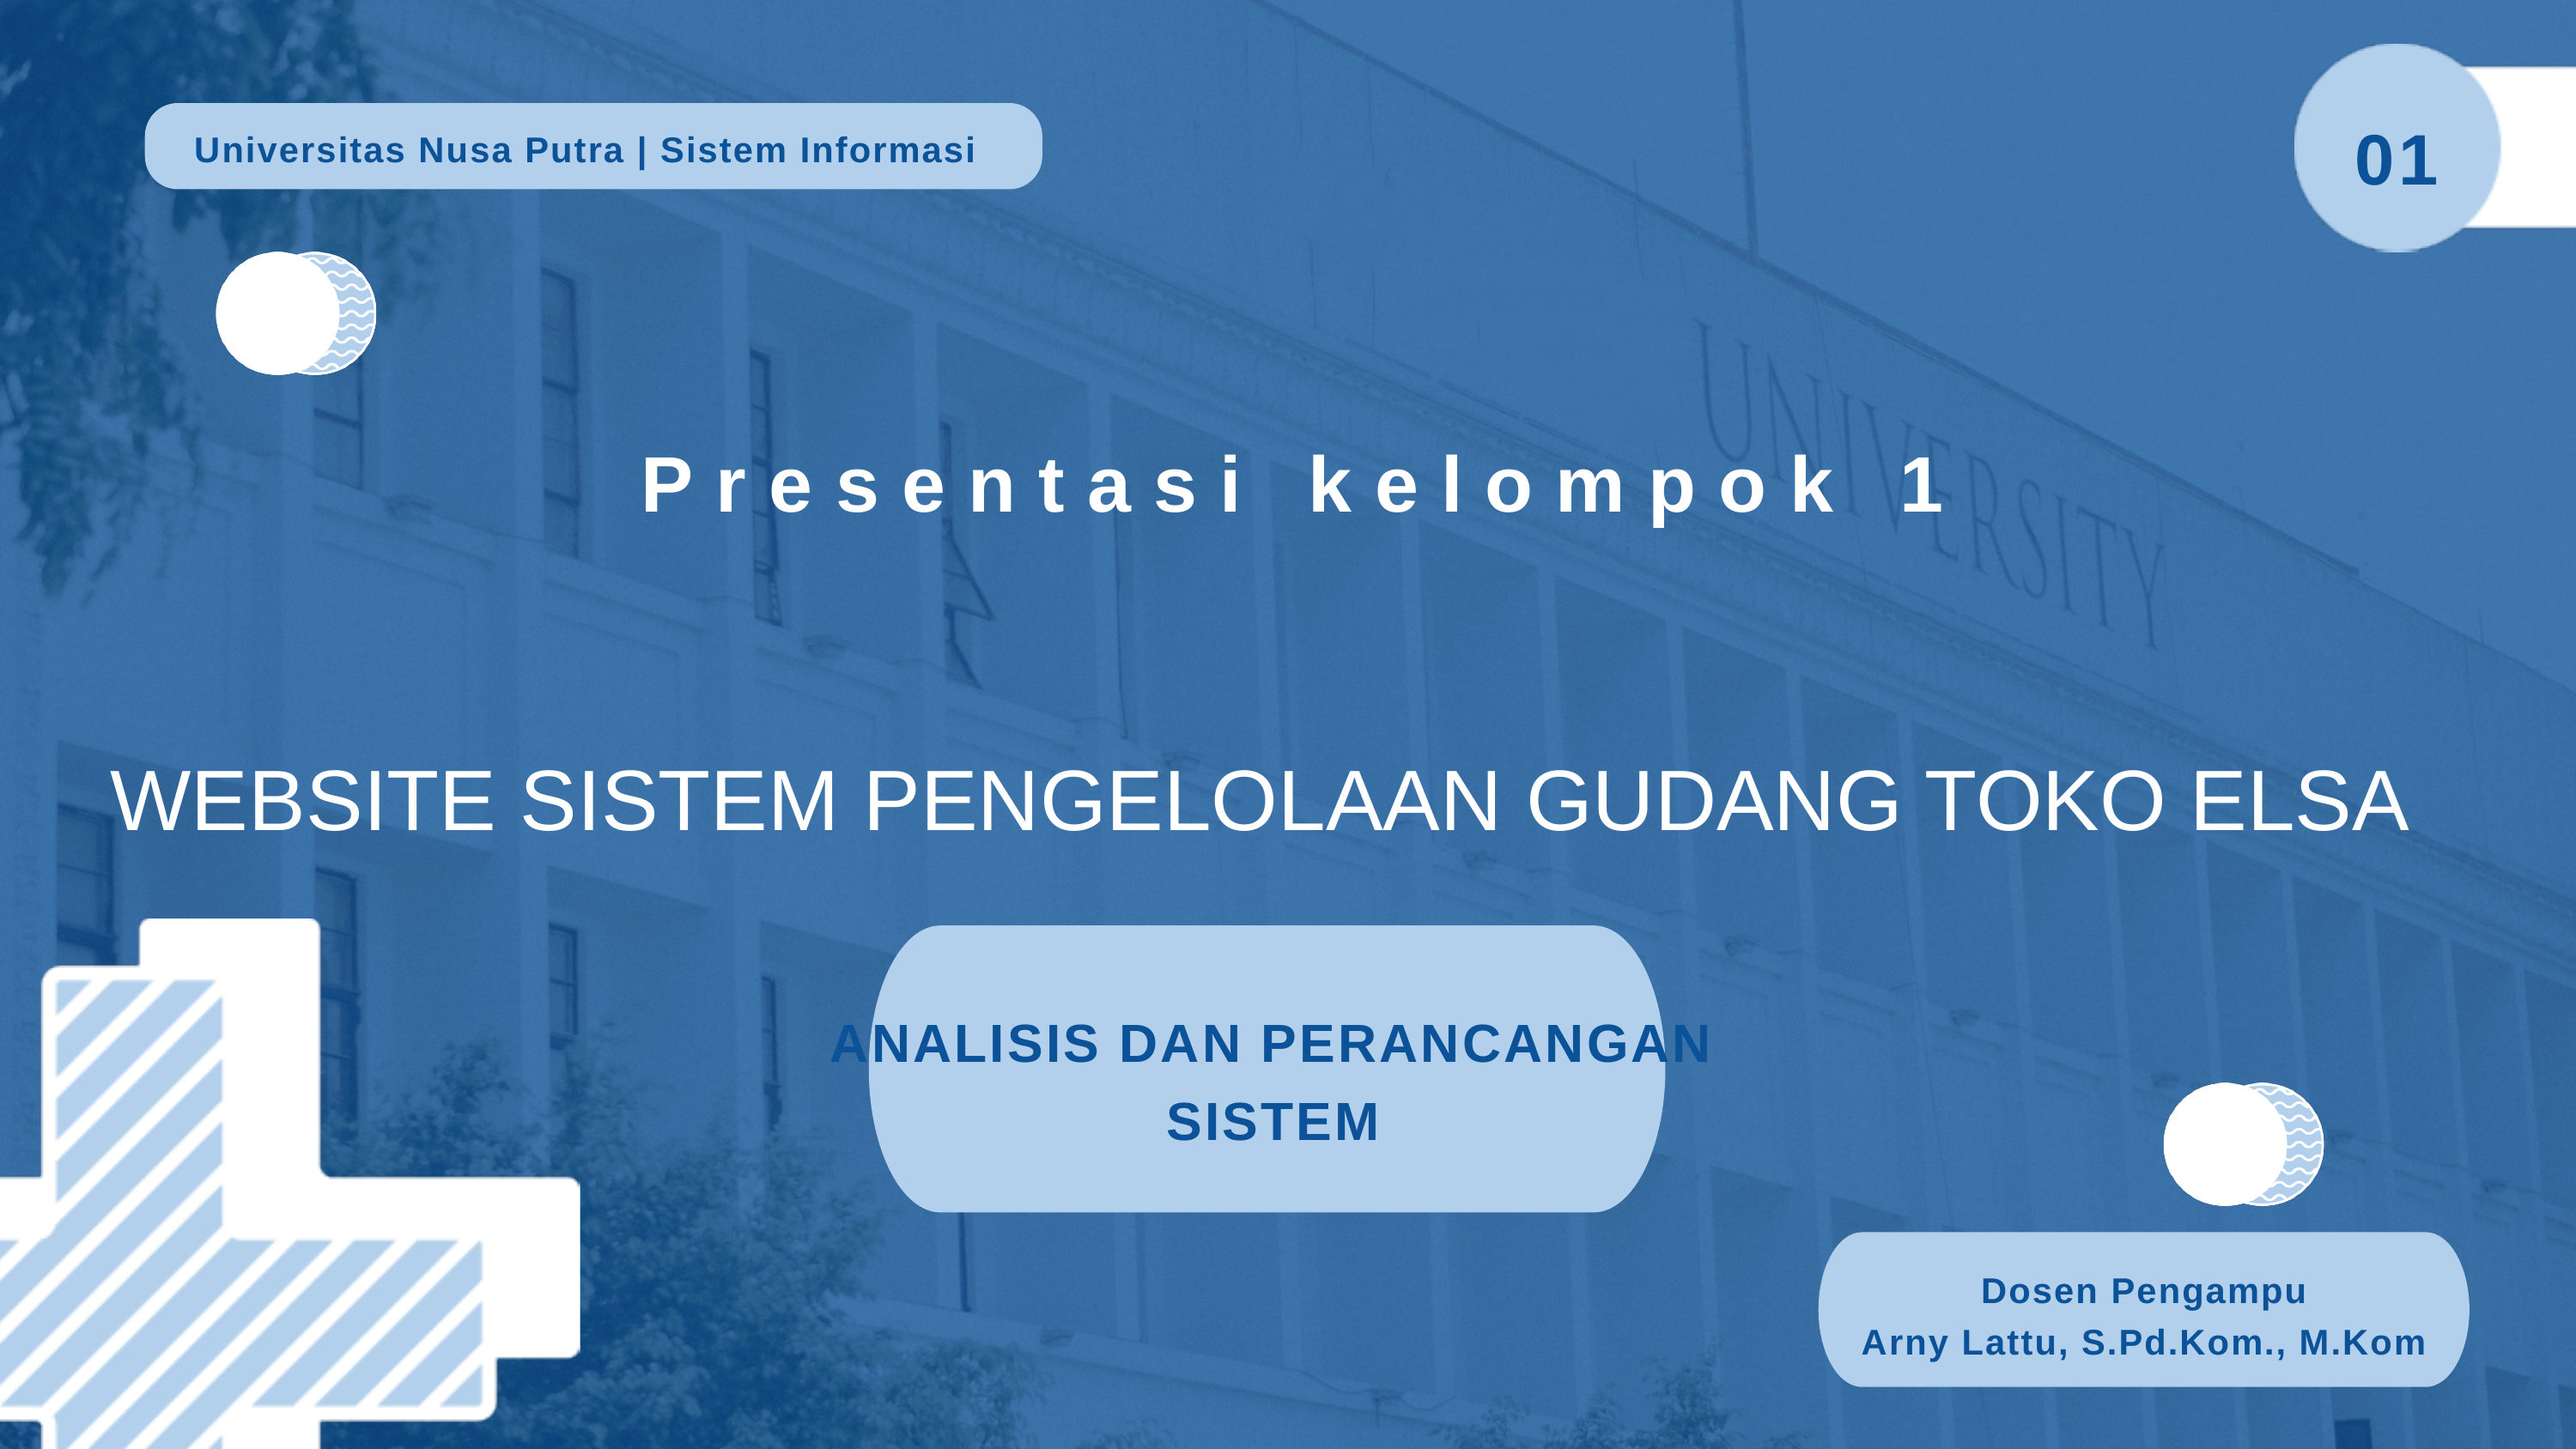

01

Universitas Nusa Putra | Sistem Informasi

Presentasi kelompok 1
WEBSITE SISTEM PENGELOLAAN GUDANG TOKO ELSA

ANALISIS DAN PERANCANGAN SISTEM

Dosen Pengampu
Arny Lattu, S.Pd.Kom., M.Kom